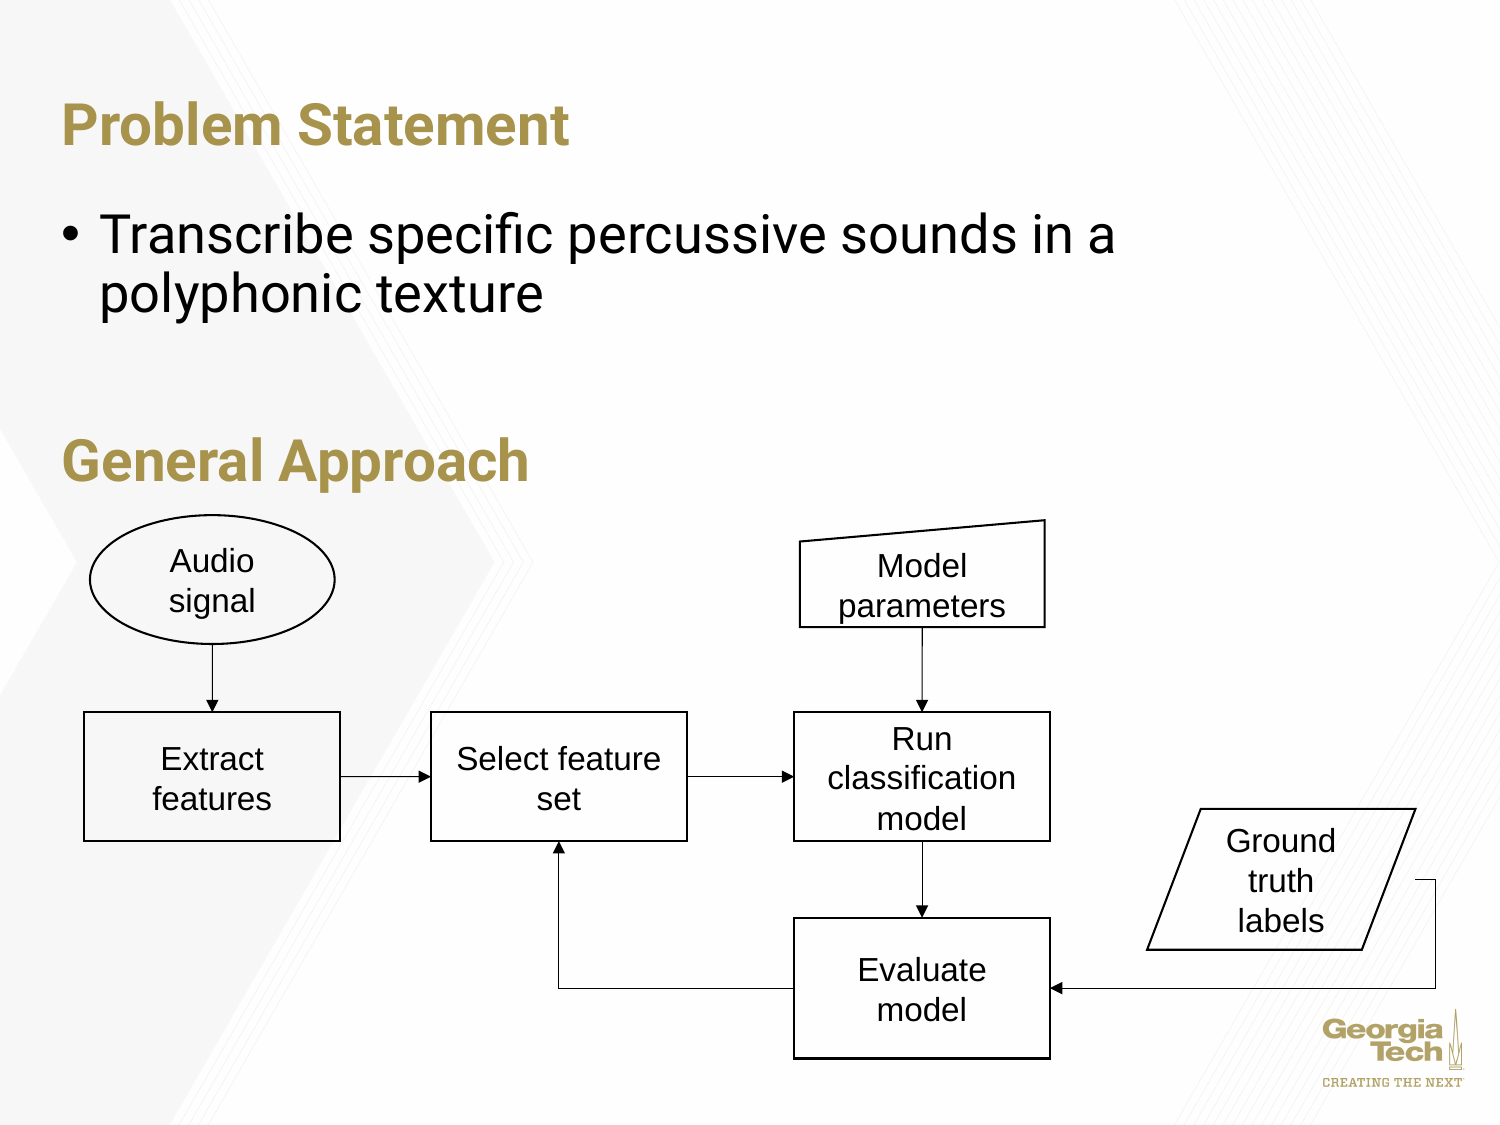

Problem Statement
Transcribe specific percussive sounds in a polyphonic texture

General Approach
Audio signal
Model parameters
Extract features
Select feature set
Run classification model
Ground truth labels
Evaluate model